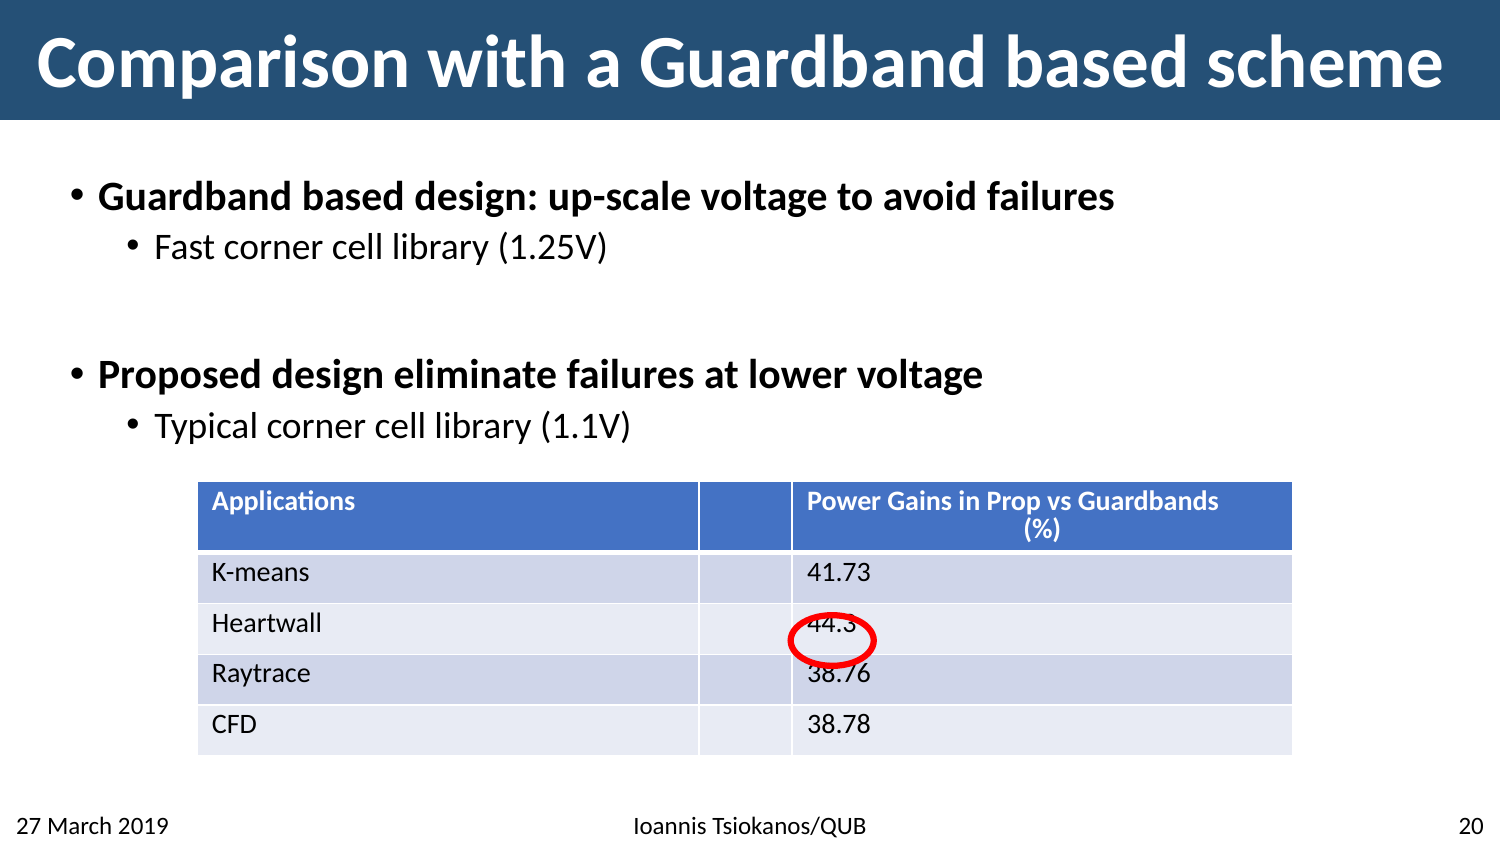

# Comparison with a Guardband based scheme
Guardband based design: up-scale voltage to avoid failures
Fast corner cell library (1.25V)

Proposed design eliminate failures at lower voltage
Typical corner cell library (1.1V)
| Applications |  | Power Gains in Prop vs Guardbands (%) |
| --- | --- | --- |
| K-means |  | 41.73 |
| Heartwall |  | 44.3 |
| Raytrace |  | 38.76 |
| CFD |  | 38.78 |

27 March 2019
Ioannis Tsiokanos/QUB
20